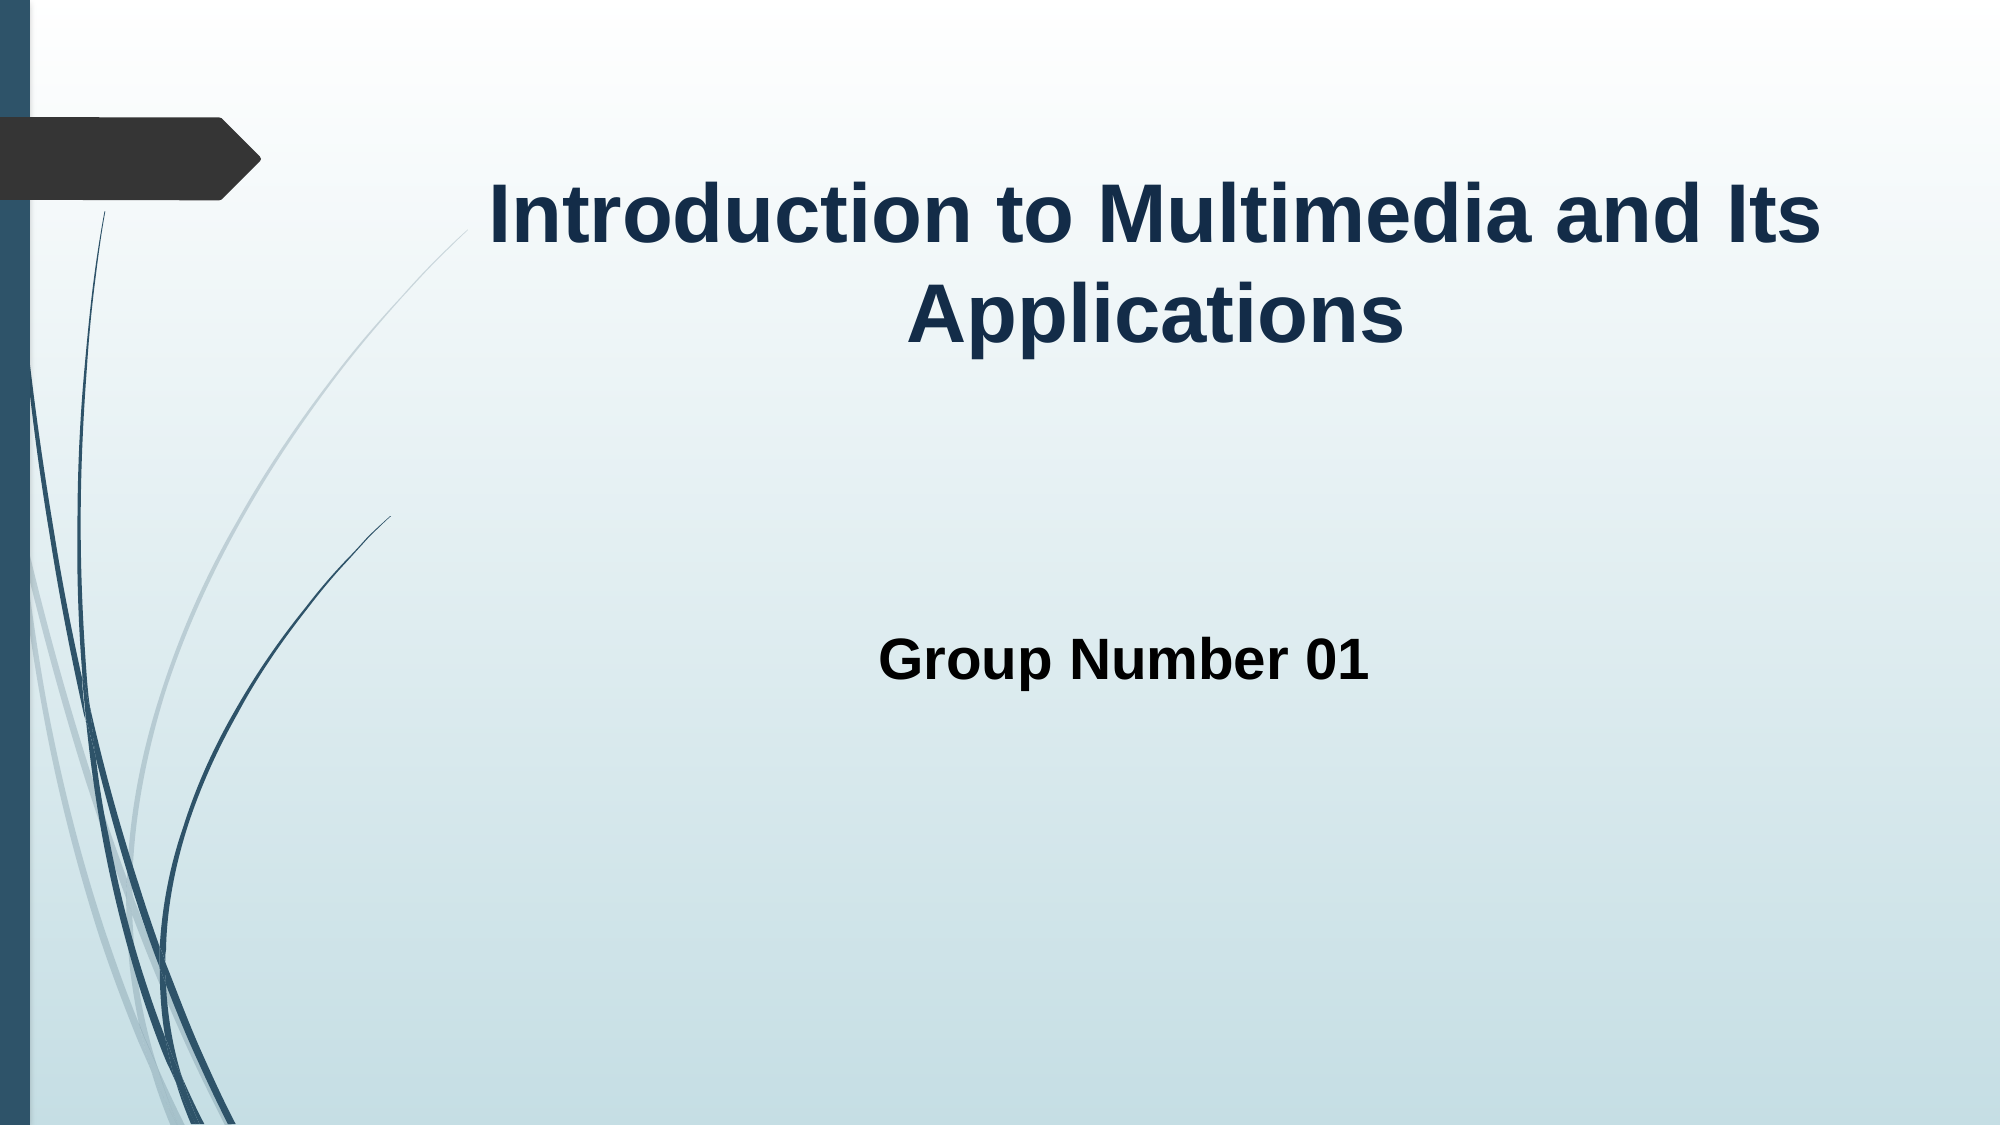

# Introduction to Multimedia and Its Applications
                           Group Number 01